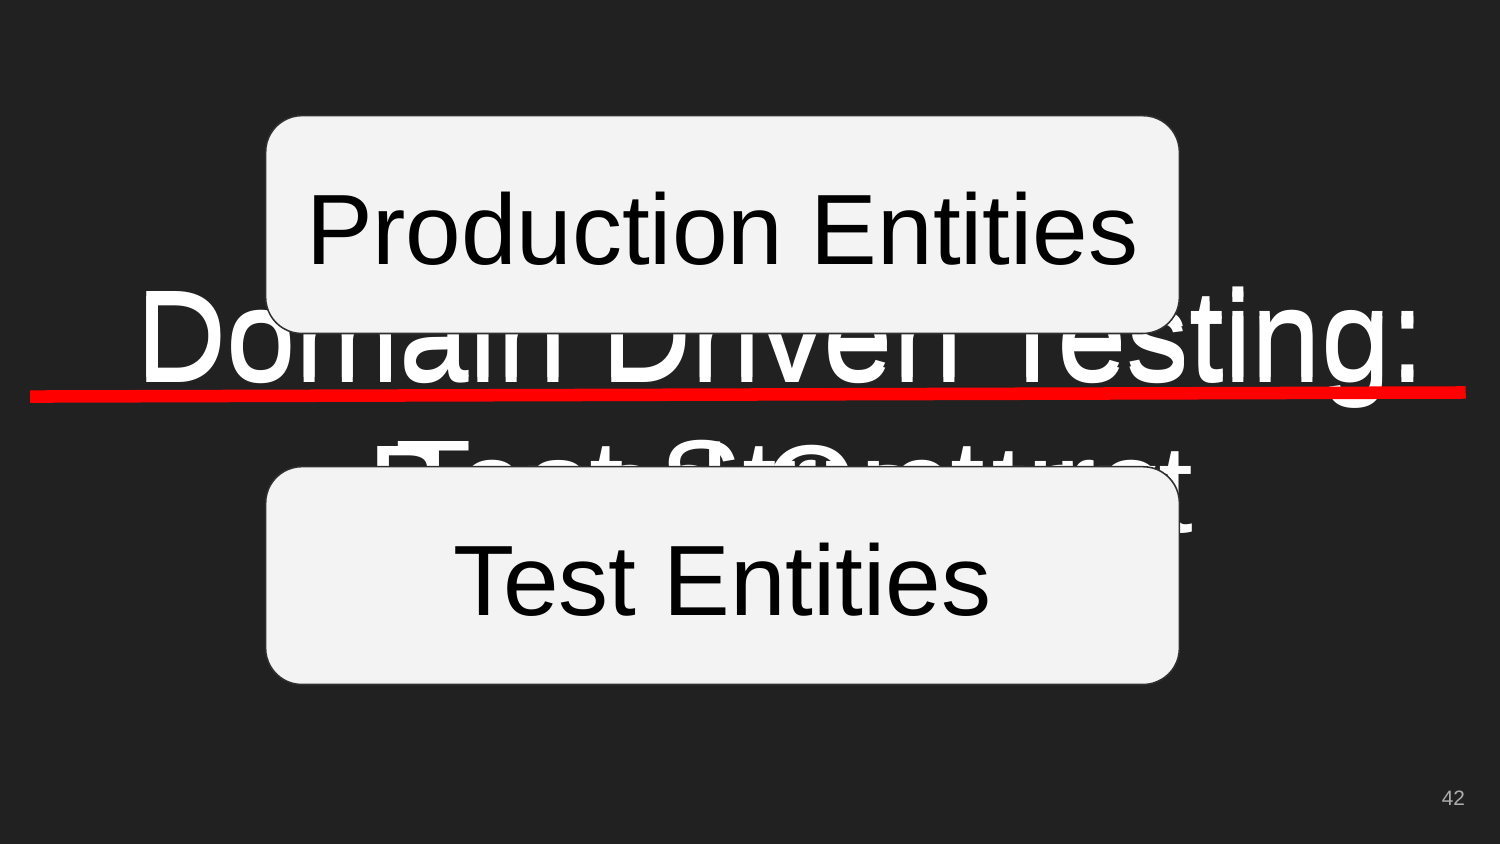

Production Entities
Domain Driven Testing:
Test Structure
# Domain Driven Testing:
Bound Context
Test Entities
42